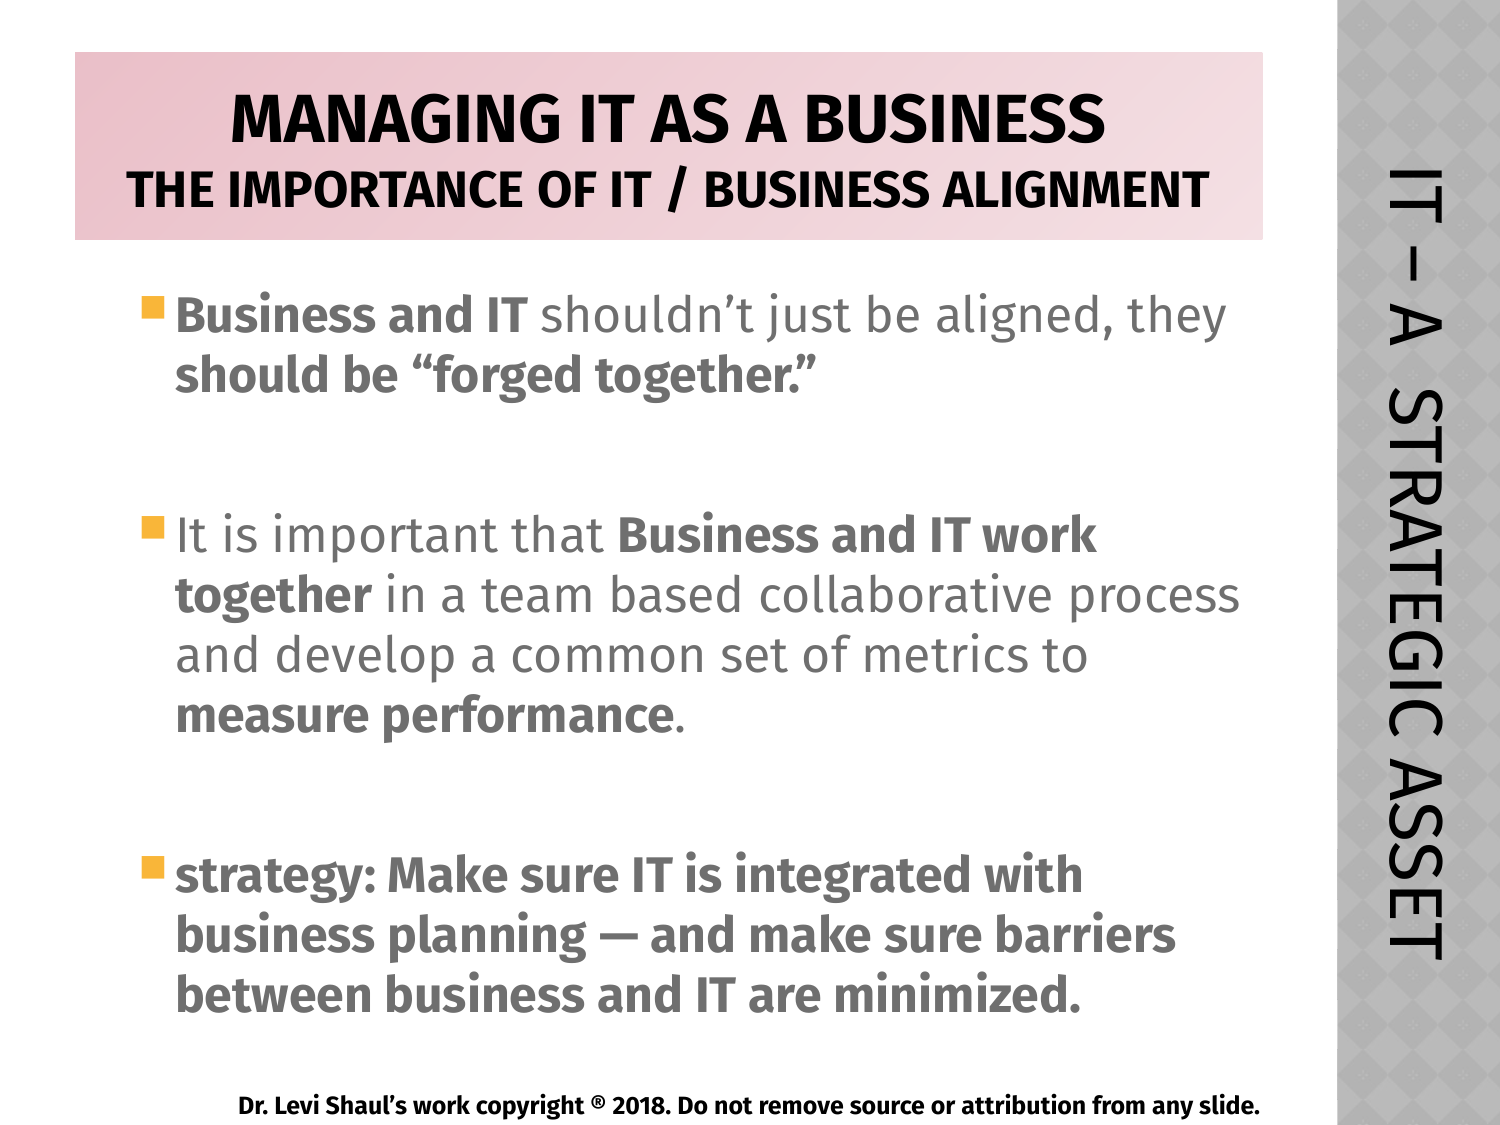

IT – A  STRATEGIC ASSET
# Managing IT as a Business The Importance of IT / Business Alignment
Business and IT shouldn’t just be aligned, they should be “forged together.”

It is important that Business and IT work together in a team based collaborative process and develop a common set of metrics to measure performance.

strategy: Make sure IT is integrated with business planning — and make sure barriers between business and IT are minimized.

Dr. Levi Shaul’s work copyright ® 2018. Do not remove source or attribution from any slide.